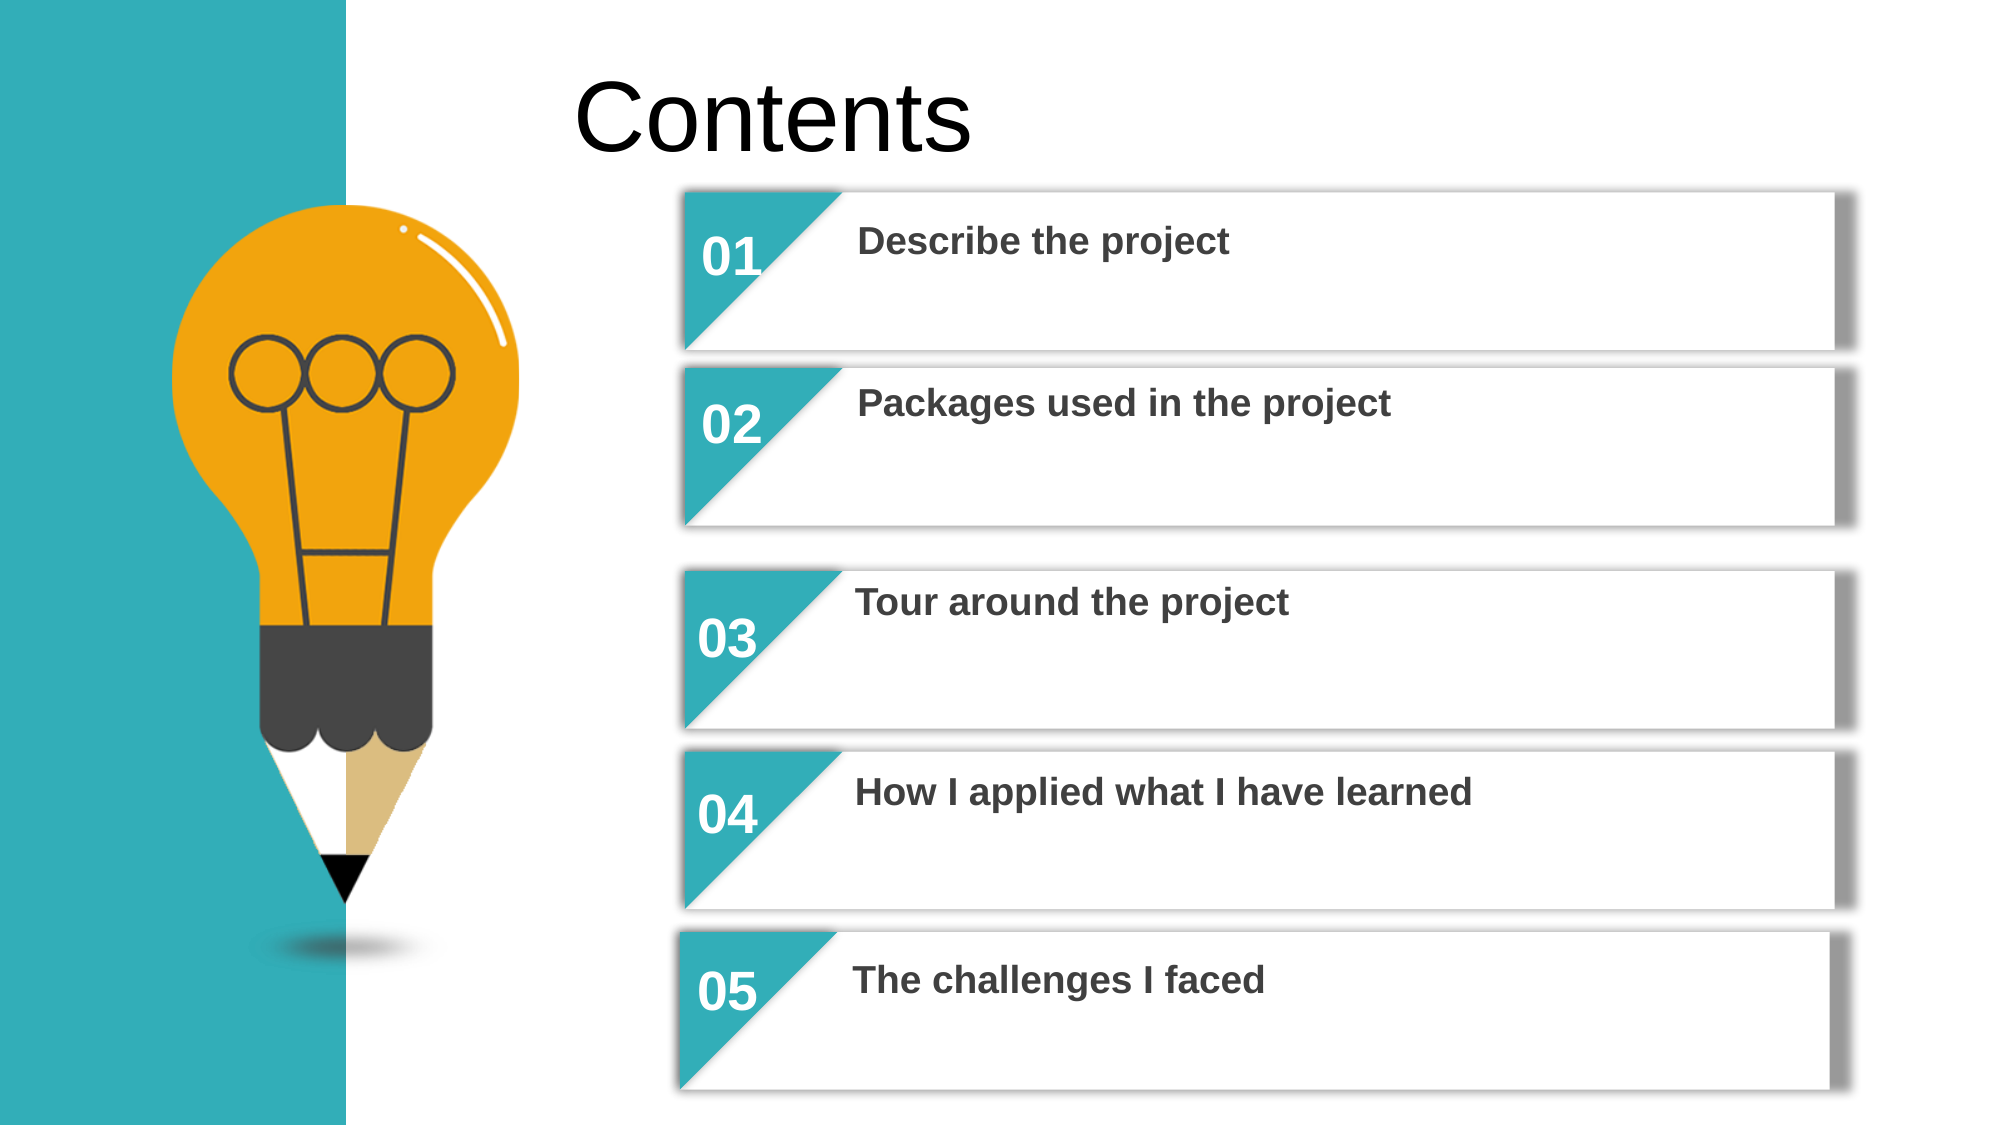

Contents

Describe the project
01

Packages used in the project
02
04
Tour around the project

03

How I applied what I have learned
04

05
The challenges I faced